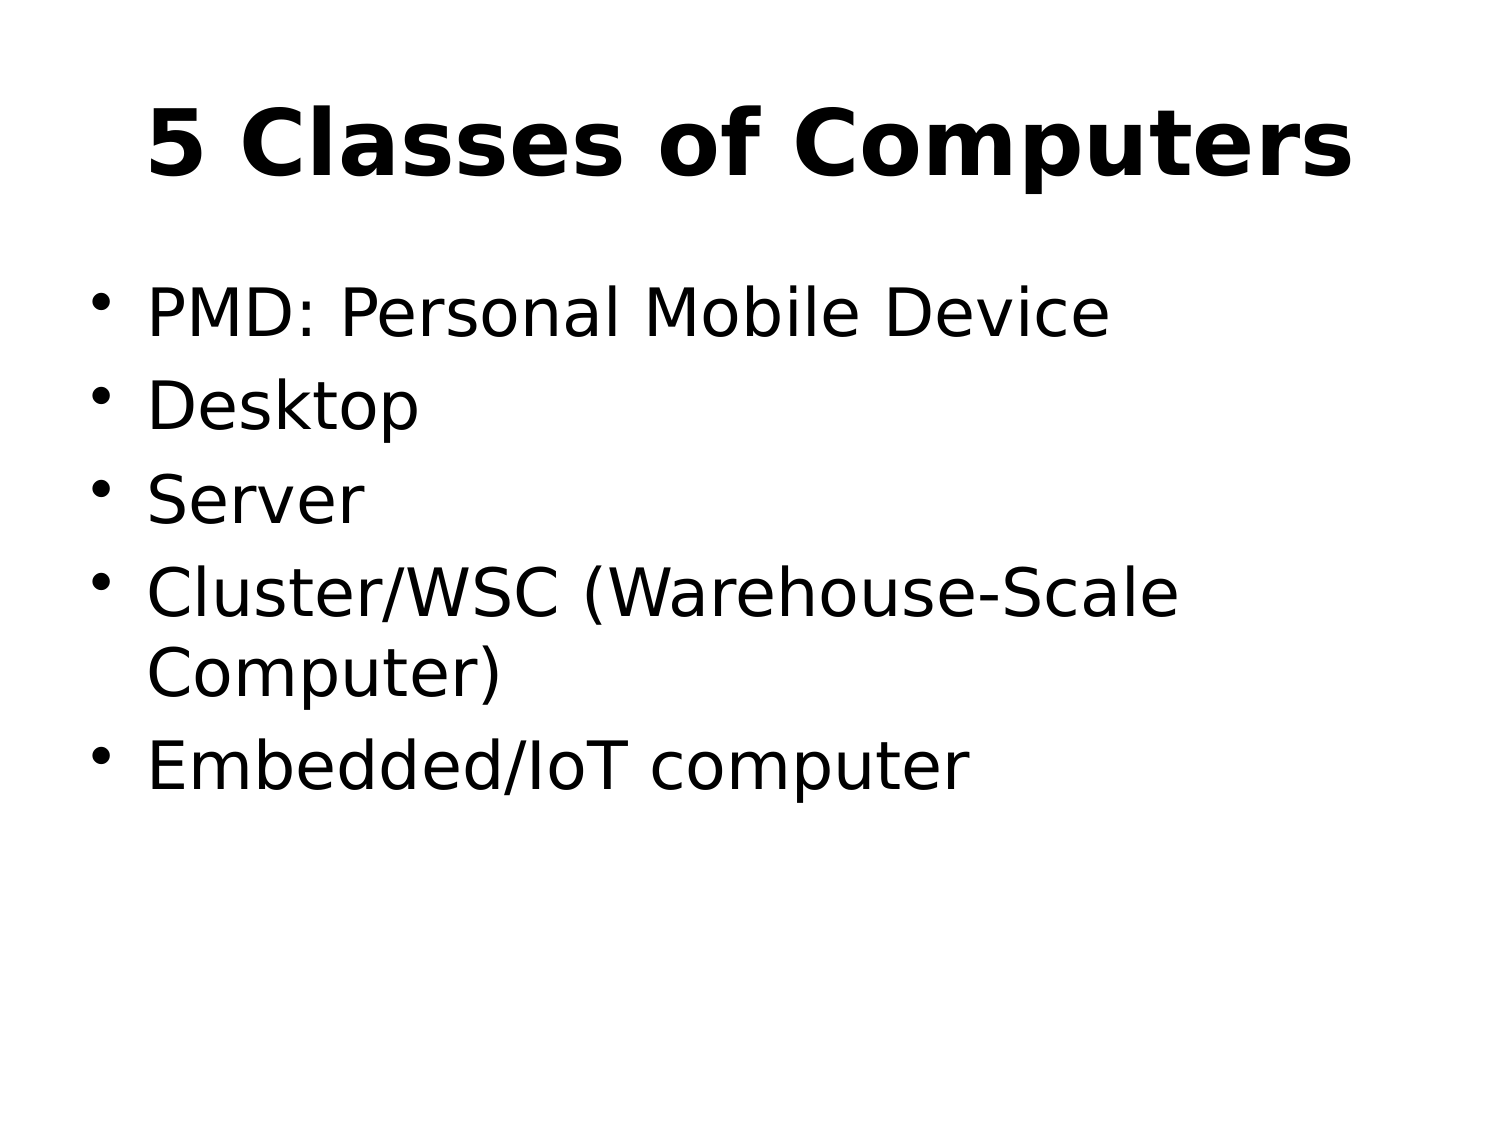

# 5 Classes of Computers
PMD: Personal Mobile Device
Desktop
Server
Cluster/WSC (Warehouse-Scale Computer)
Embedded/IoT computer